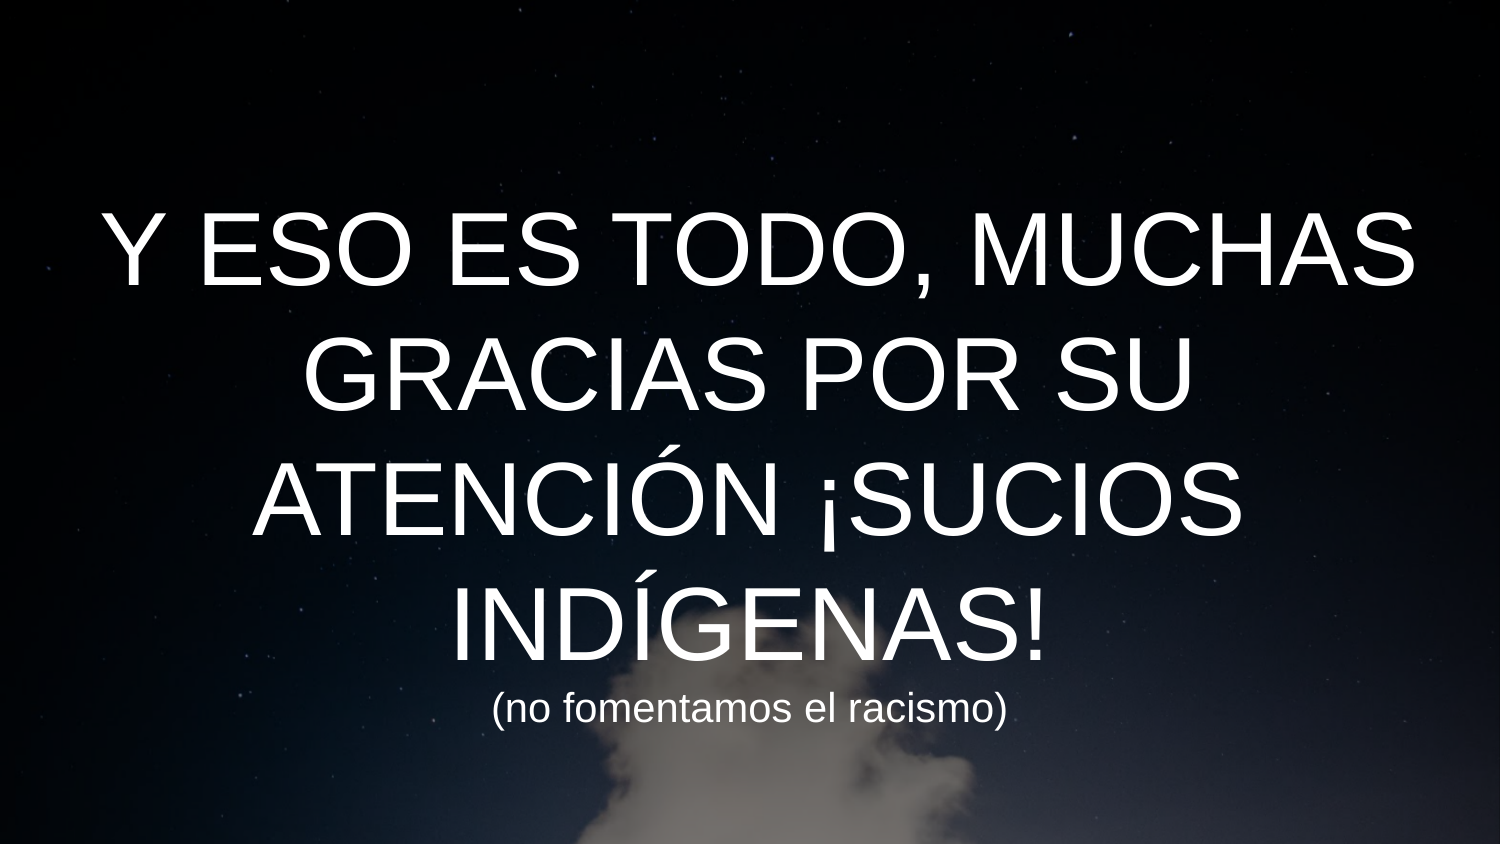

Y ESO ES TODO, MUCHAS GRACIAS POR SU ATENCIÓN ¡SUCIOS INDÍGENAS!
(no fomentamos el racismo)